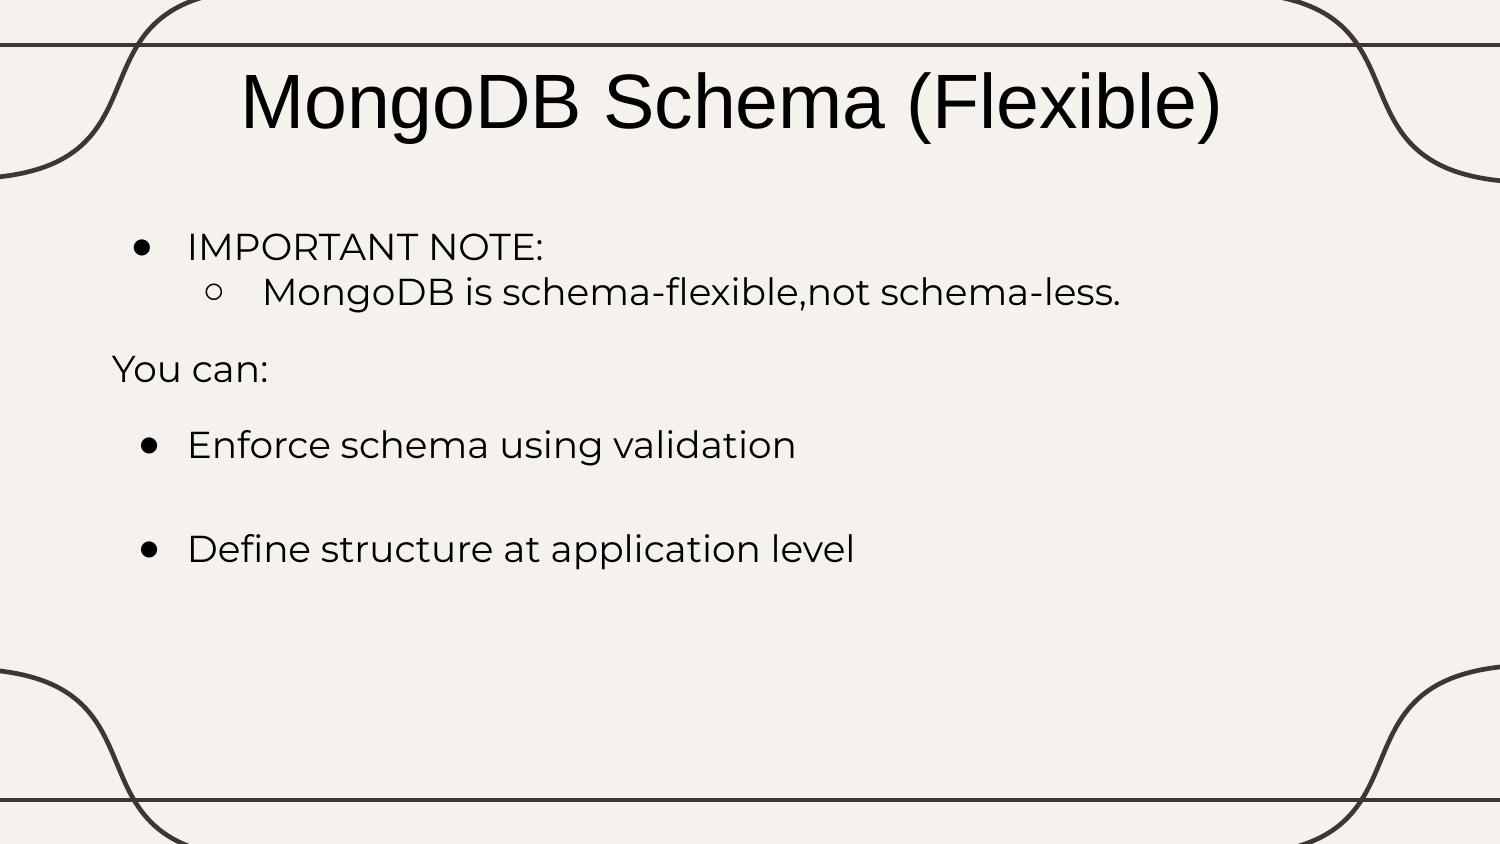

# MongoDB Schema (Flexible)
IMPORTANT NOTE:
MongoDB is schema-flexible,not schema-less.
You can:
Enforce schema using validation
Define structure at application level